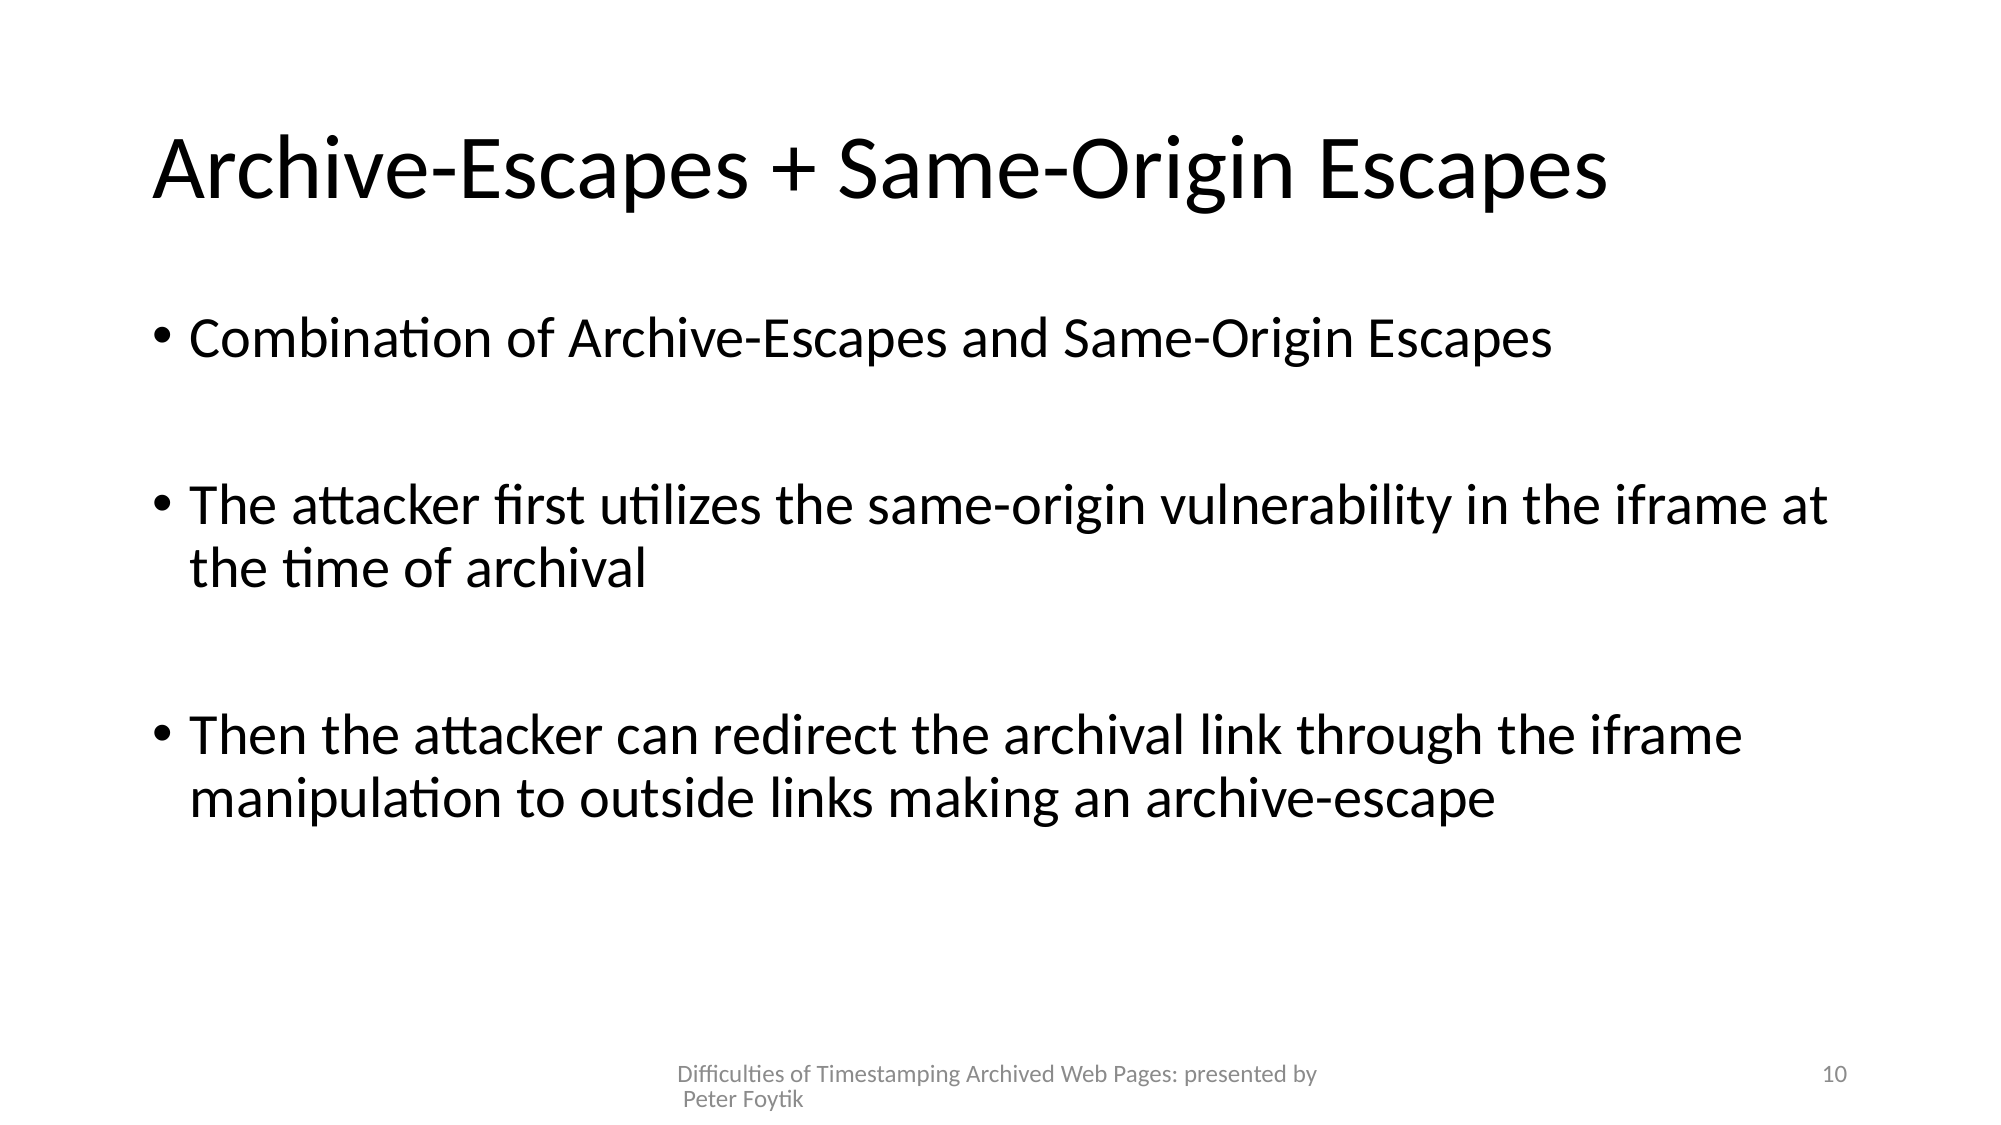

# Archive-Escapes + Same-Origin Escapes
Combination of Archive-Escapes and Same-Origin Escapes

The attacker first utilizes the same-origin vulnerability in the iframe at the time of archival

Then the attacker can redirect the archival link through the iframe manipulation to outside links making an archive-escape
Difficulties of Timestamping Archived Web Pages: presented by Peter Foytik
10